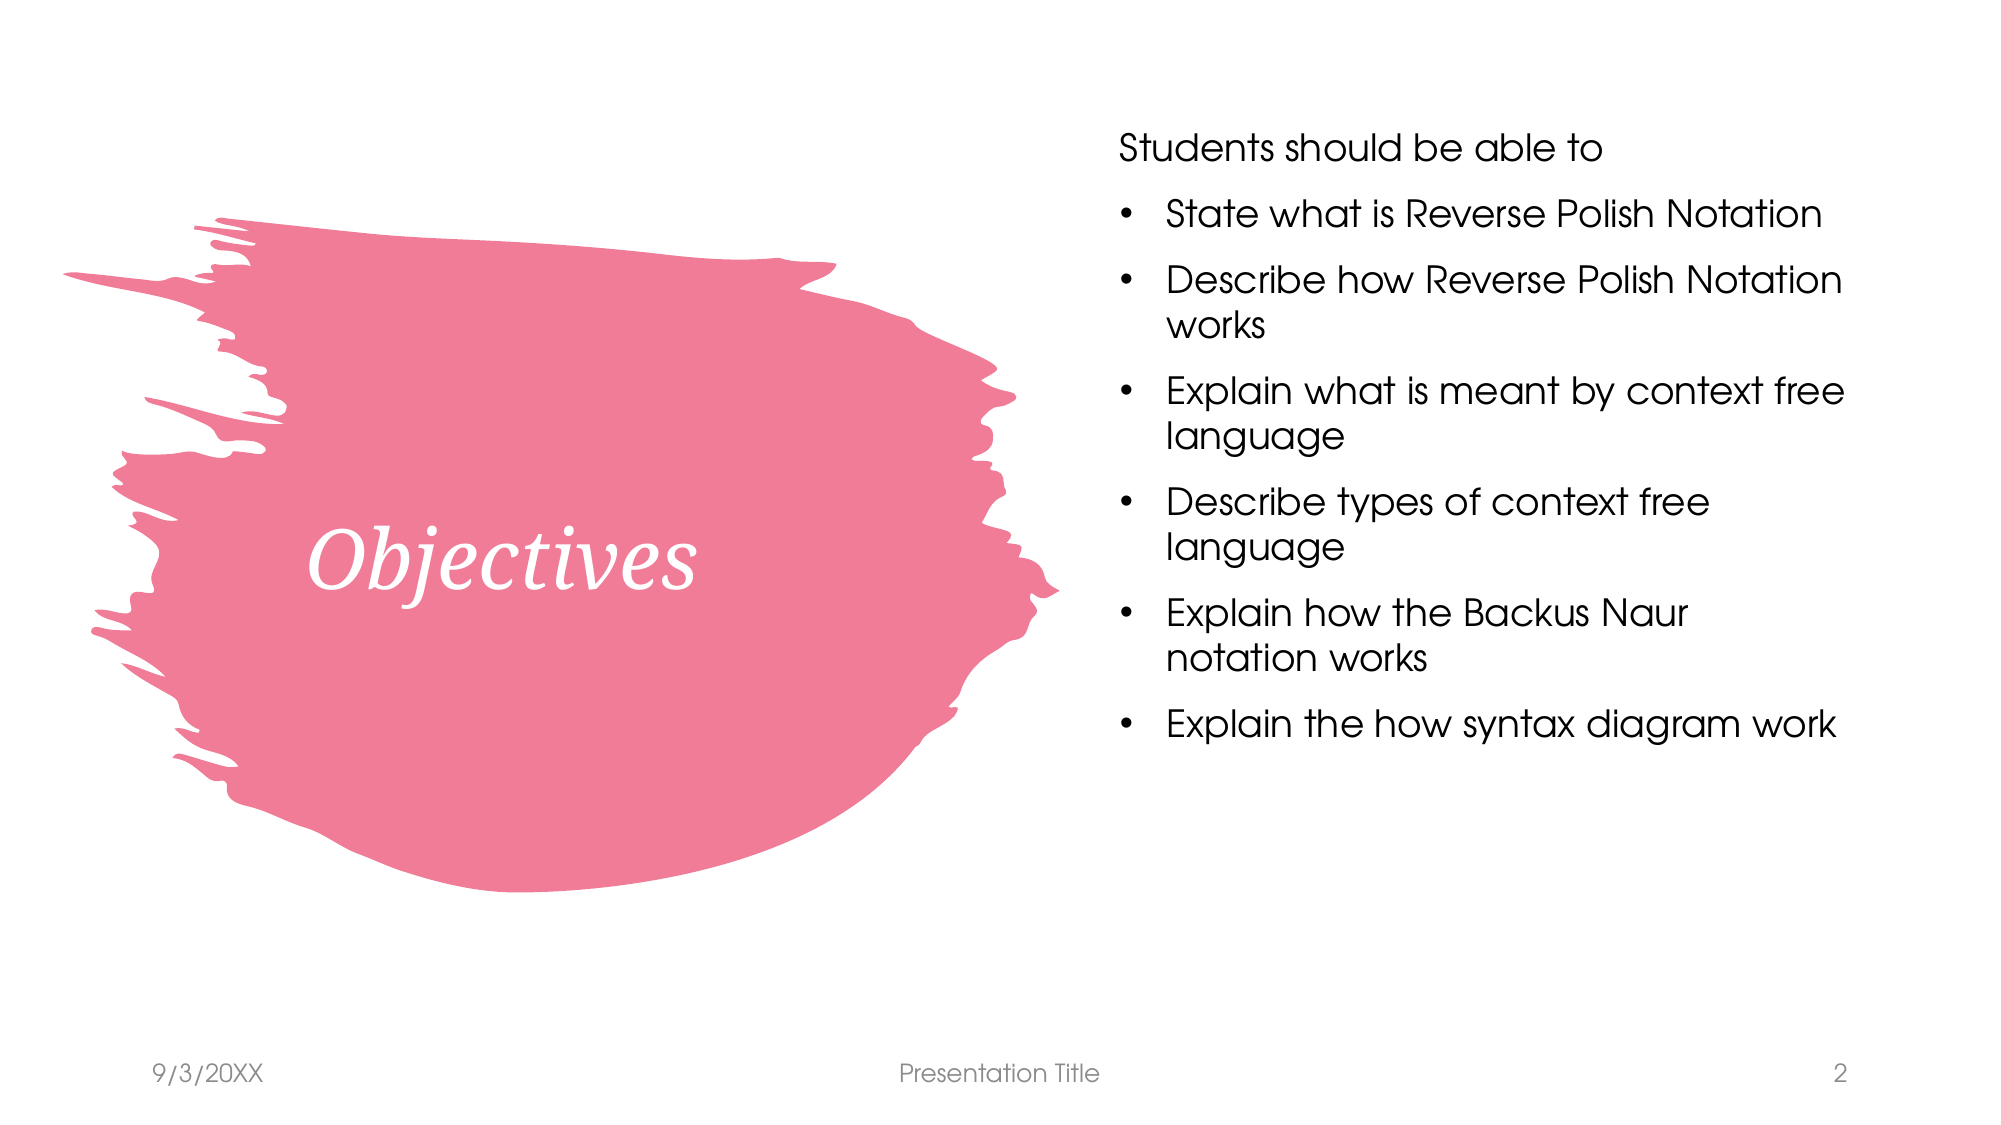

Students should be able to
State what is Reverse Polish Notation
Describe how Reverse Polish Notation works
Explain what is meant by context free language
Describe types of context free language
Explain how the Backus Naur notation works
Explain the how syntax diagram work

# Objectives
9/3/20XX
Presentation Title
2